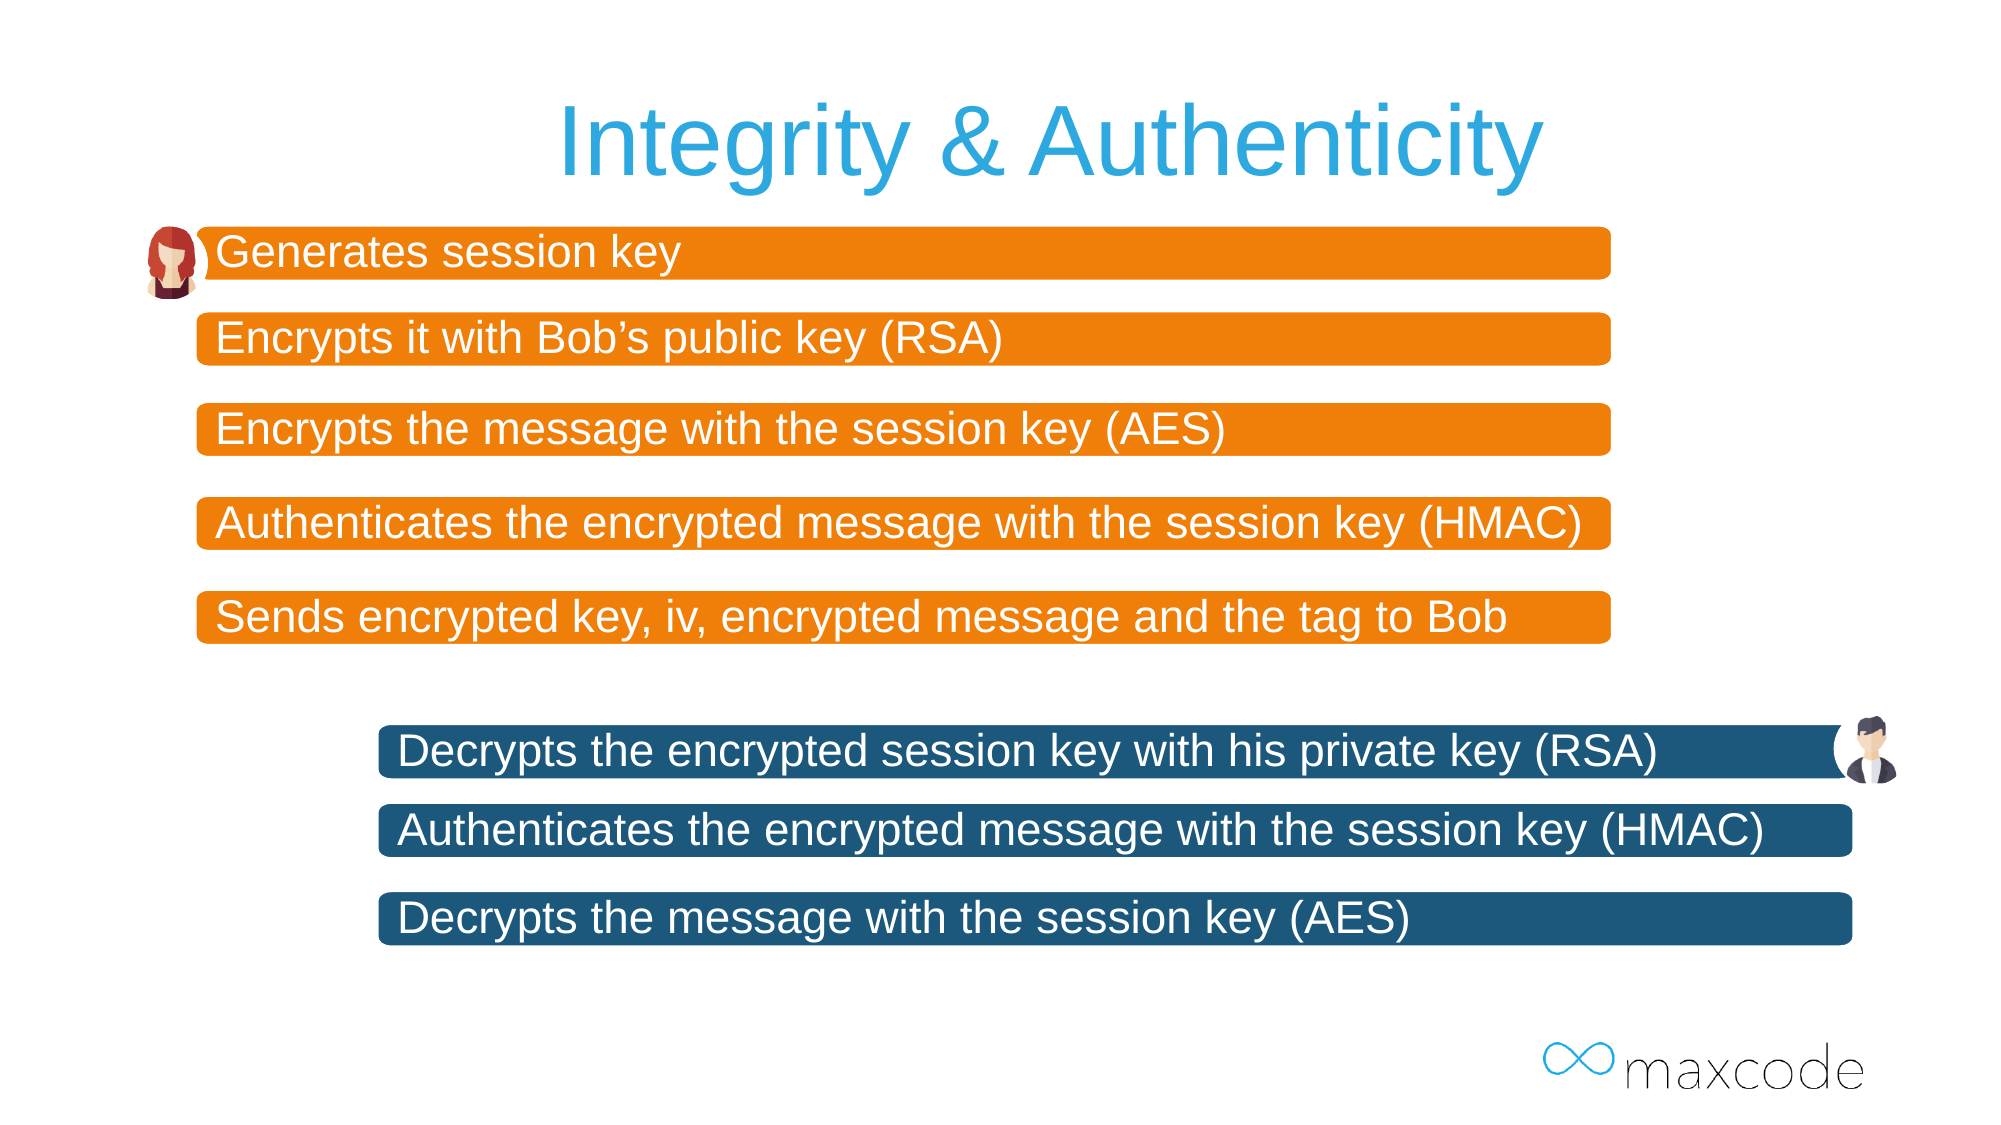

Integrity & Authenticity

Generates session key
Encrypts it with Bob’s public key (RSA)
Encrypts the message with the session key (AES)
Authenticates the encrypted message with the session key (HMAC)
Sends encrypted key, iv, encrypted message and the tag to Bob

Decrypts the encrypted session key with his private key (RSA)
Authenticates the encrypted message with the session key (HMAC)
Decrypts the message with the session key (AES)